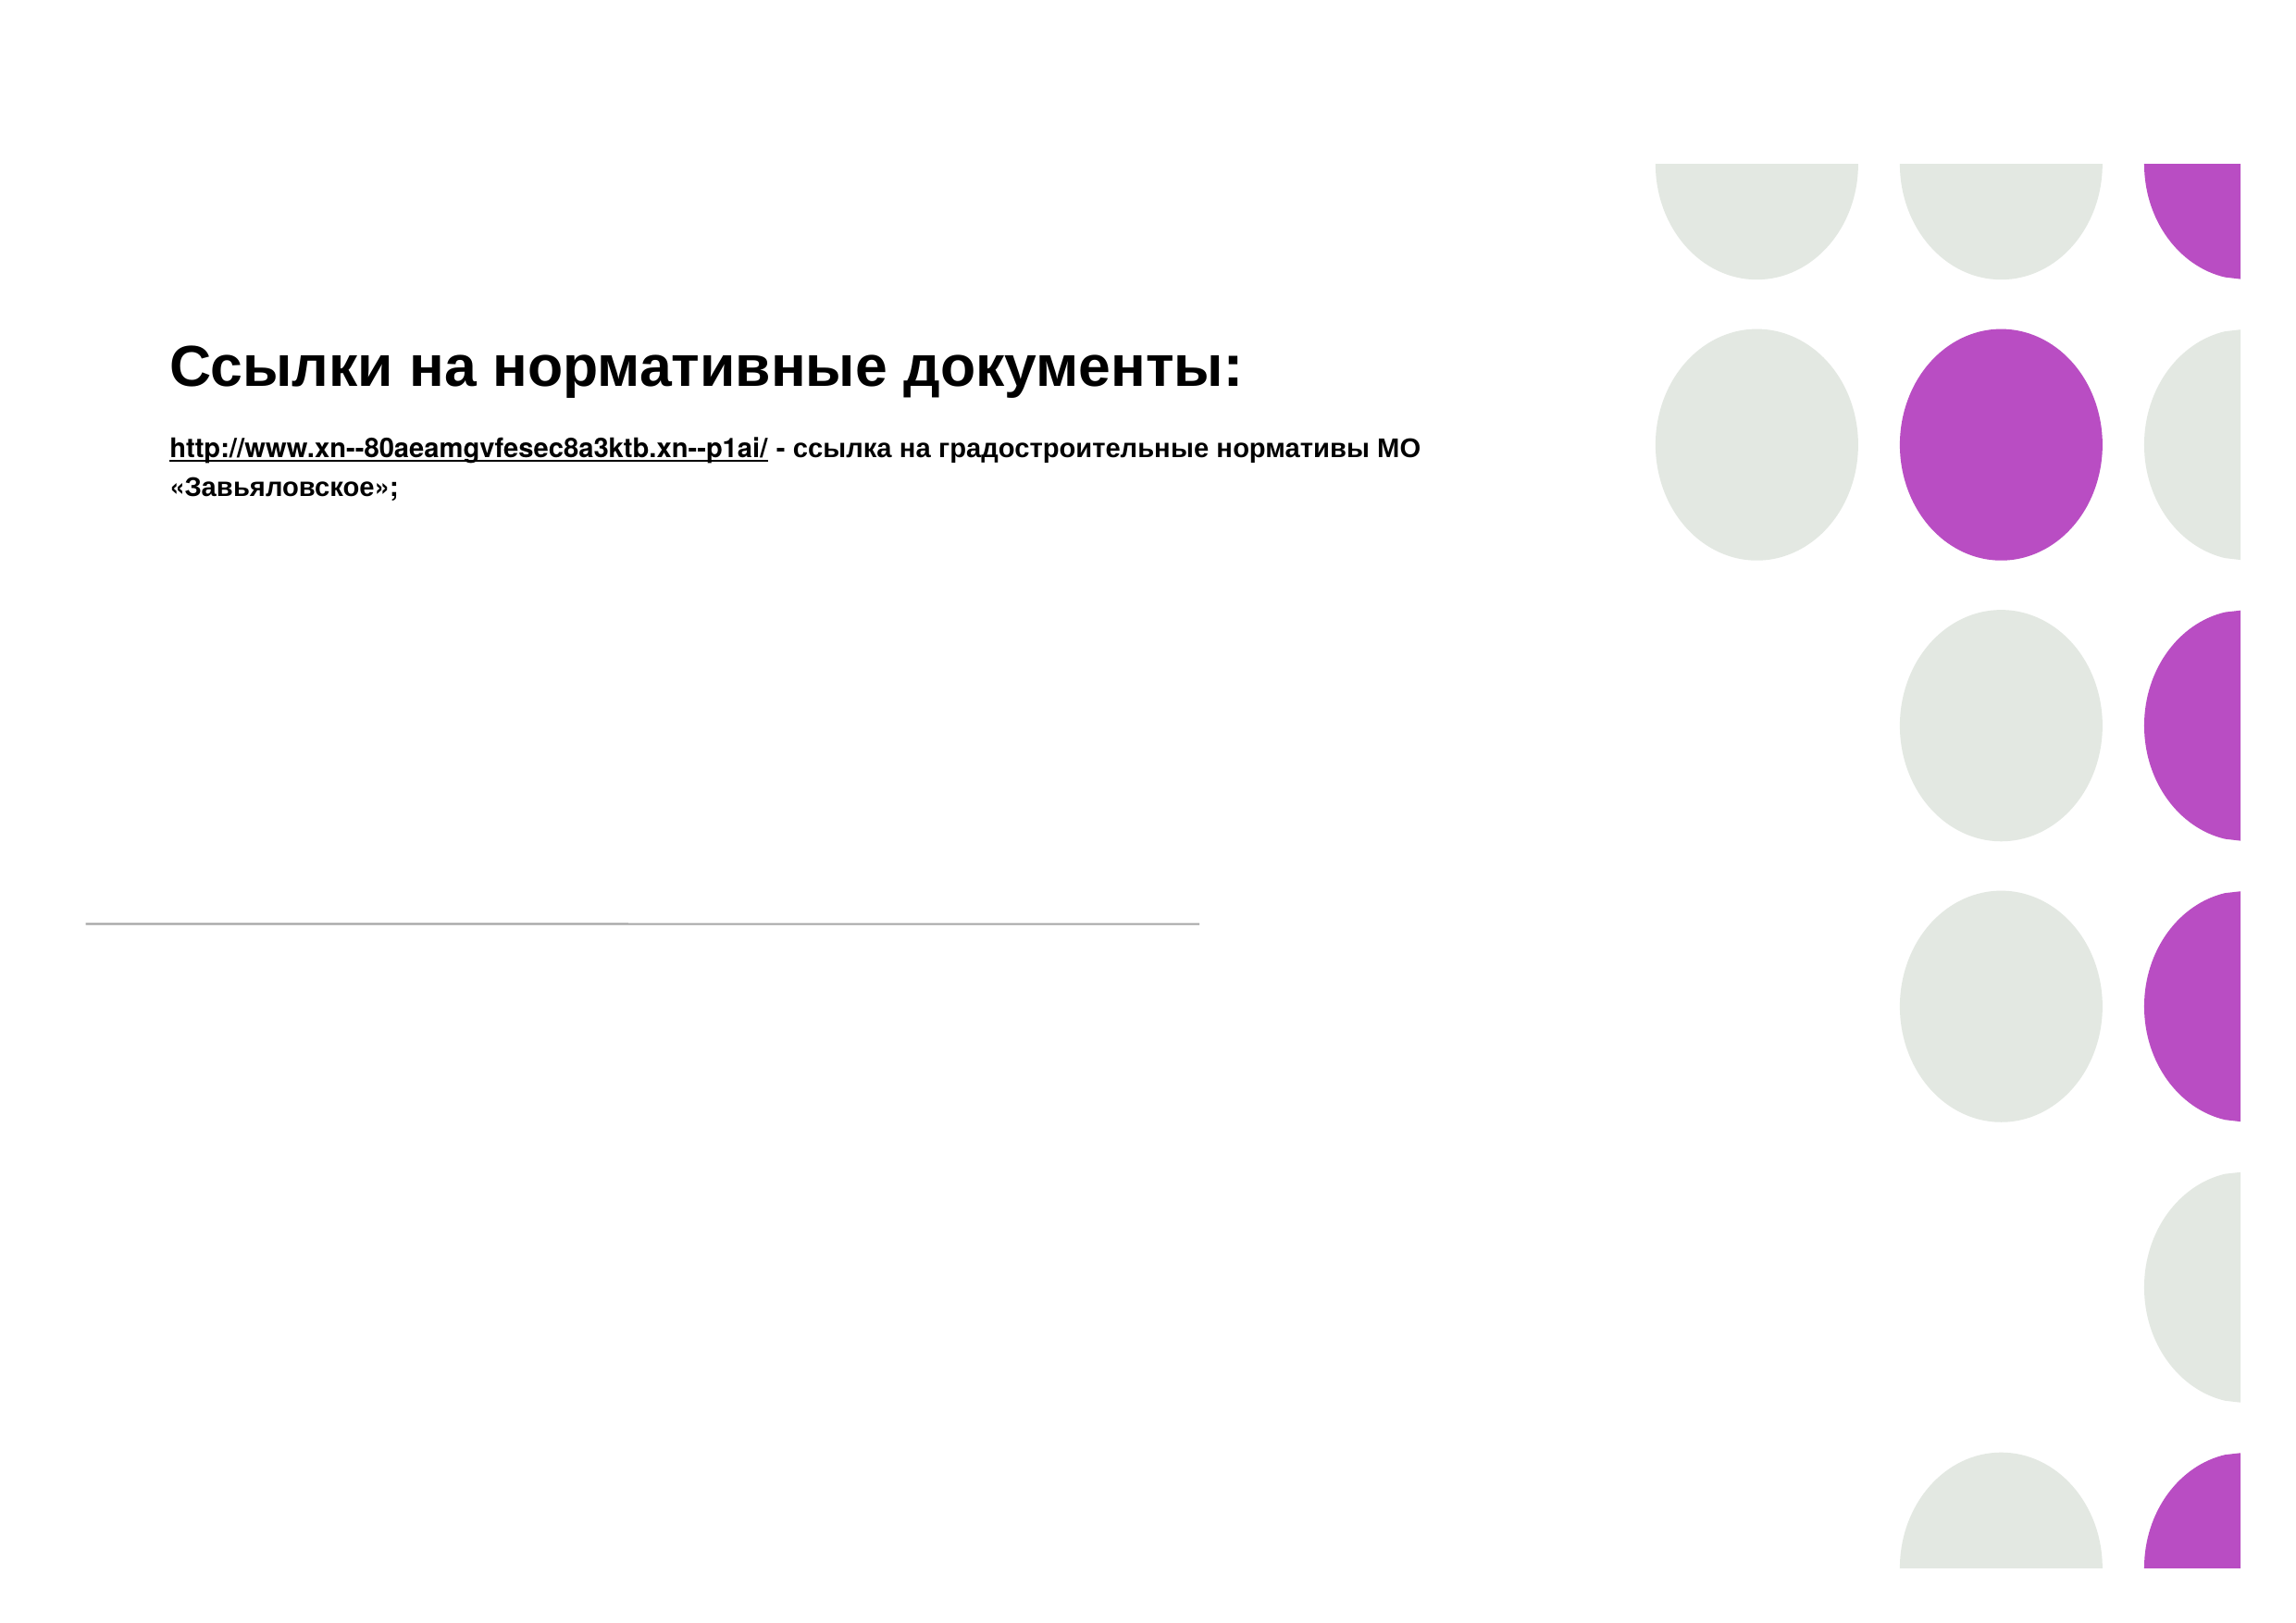

# Ссылки на нормативные документы: http://www.xn--80aeamgvfesec8a3ktb.xn--p1ai/ - ссылка на градостроительные нормативы МО «Завьяловское»;